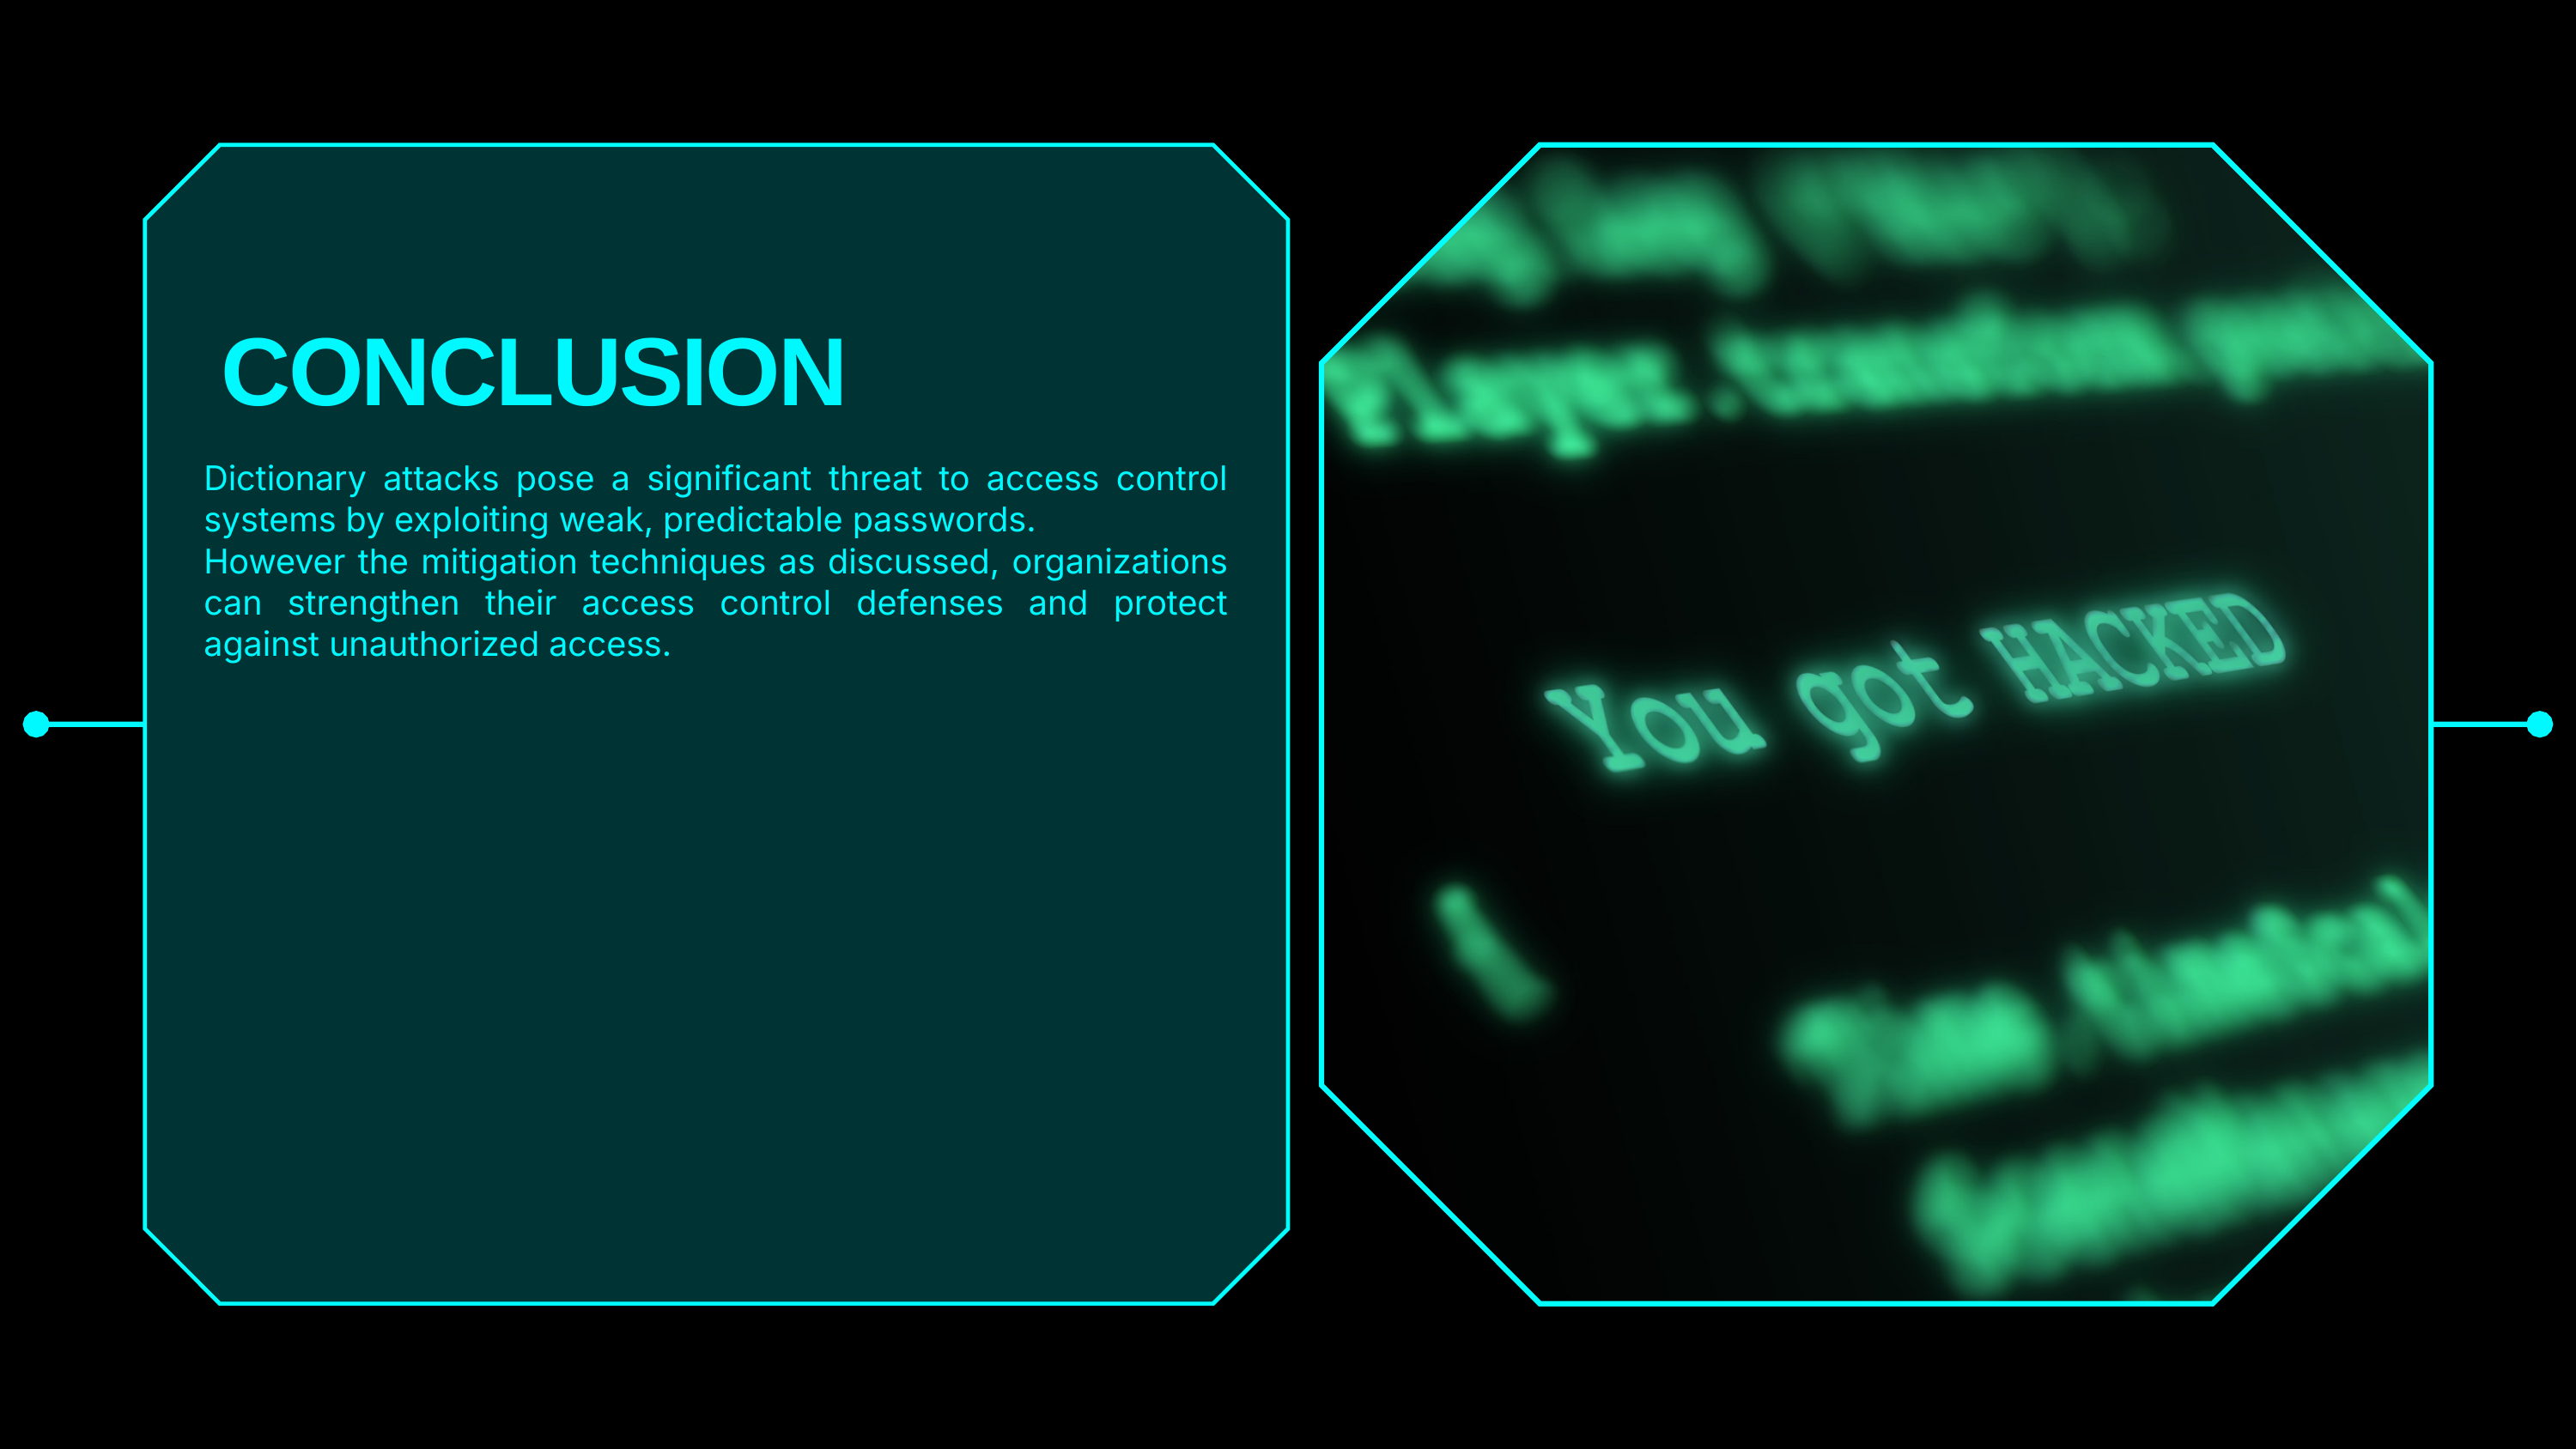

CONCLUSION
Dictionary attacks pose a significant threat to access control systems by exploiting weak, predictable passwords.
However the mitigation techniques as discussed, organizations can strengthen their access control defenses and protect against unauthorized access.